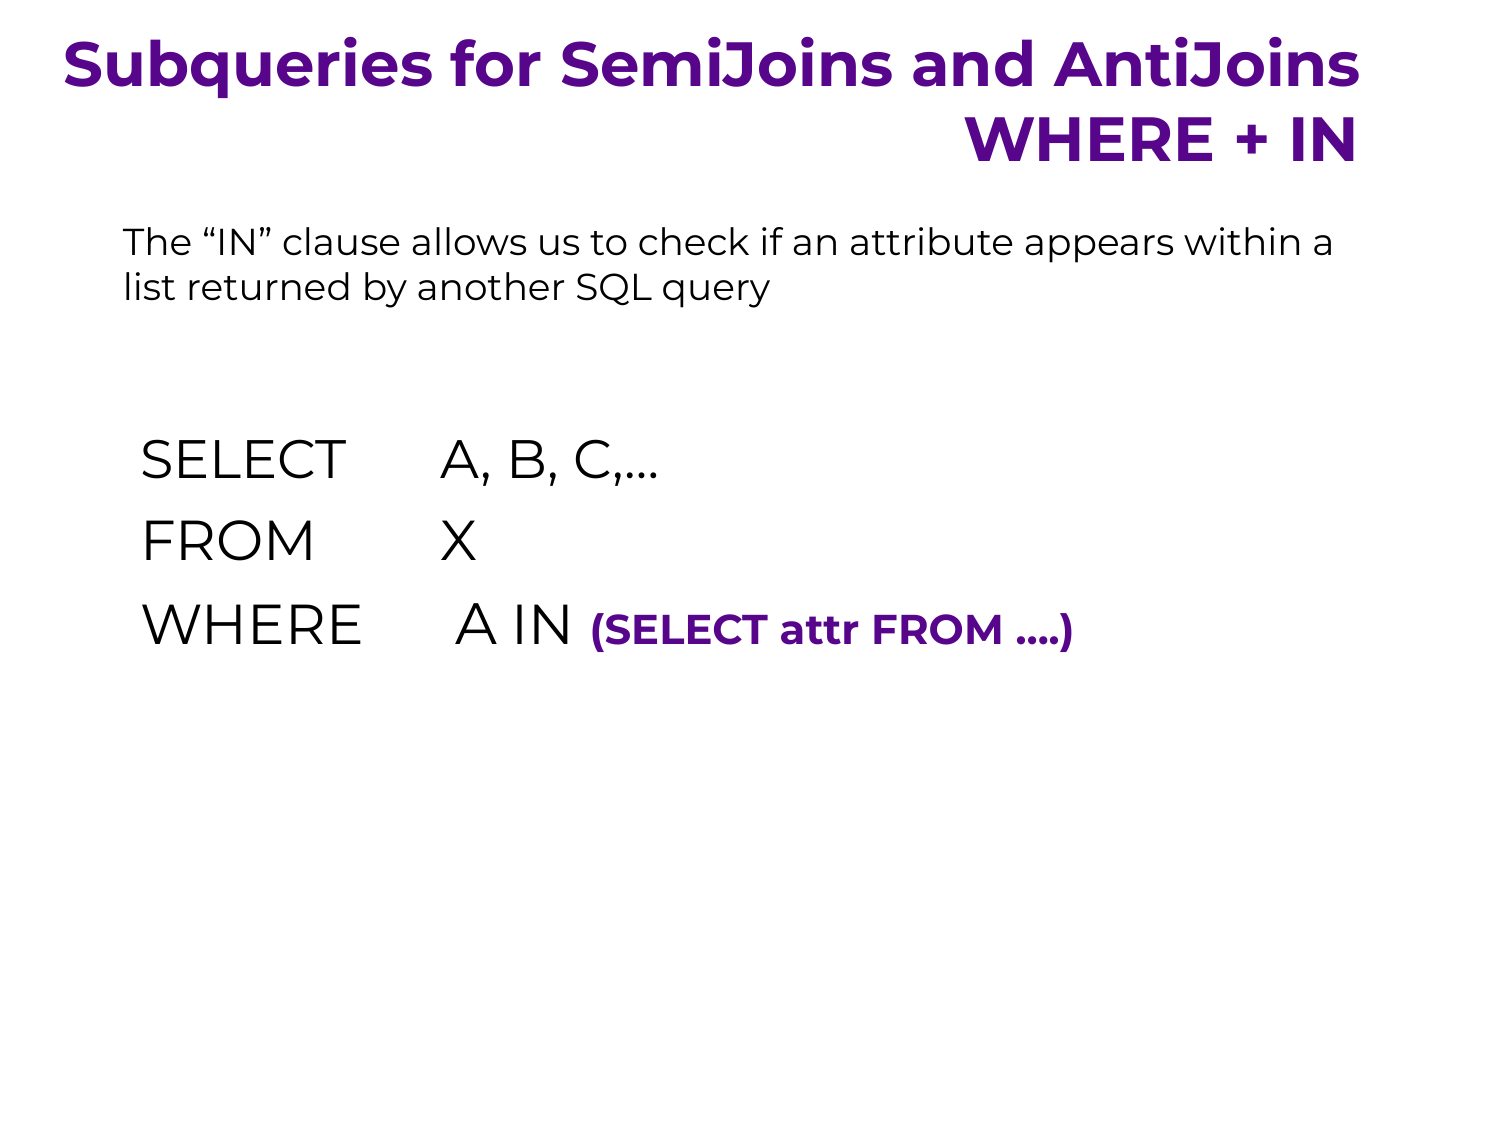

Subqueries for SemiJoins and AntiJoins
						WHERE + IN
The “IN” clause allows us to check if an attribute appears within a list returned by another SQL query
SELECT 	A, B, C,…
FROM 	X
WHERE 	 A IN (SELECT attr FROM ….)